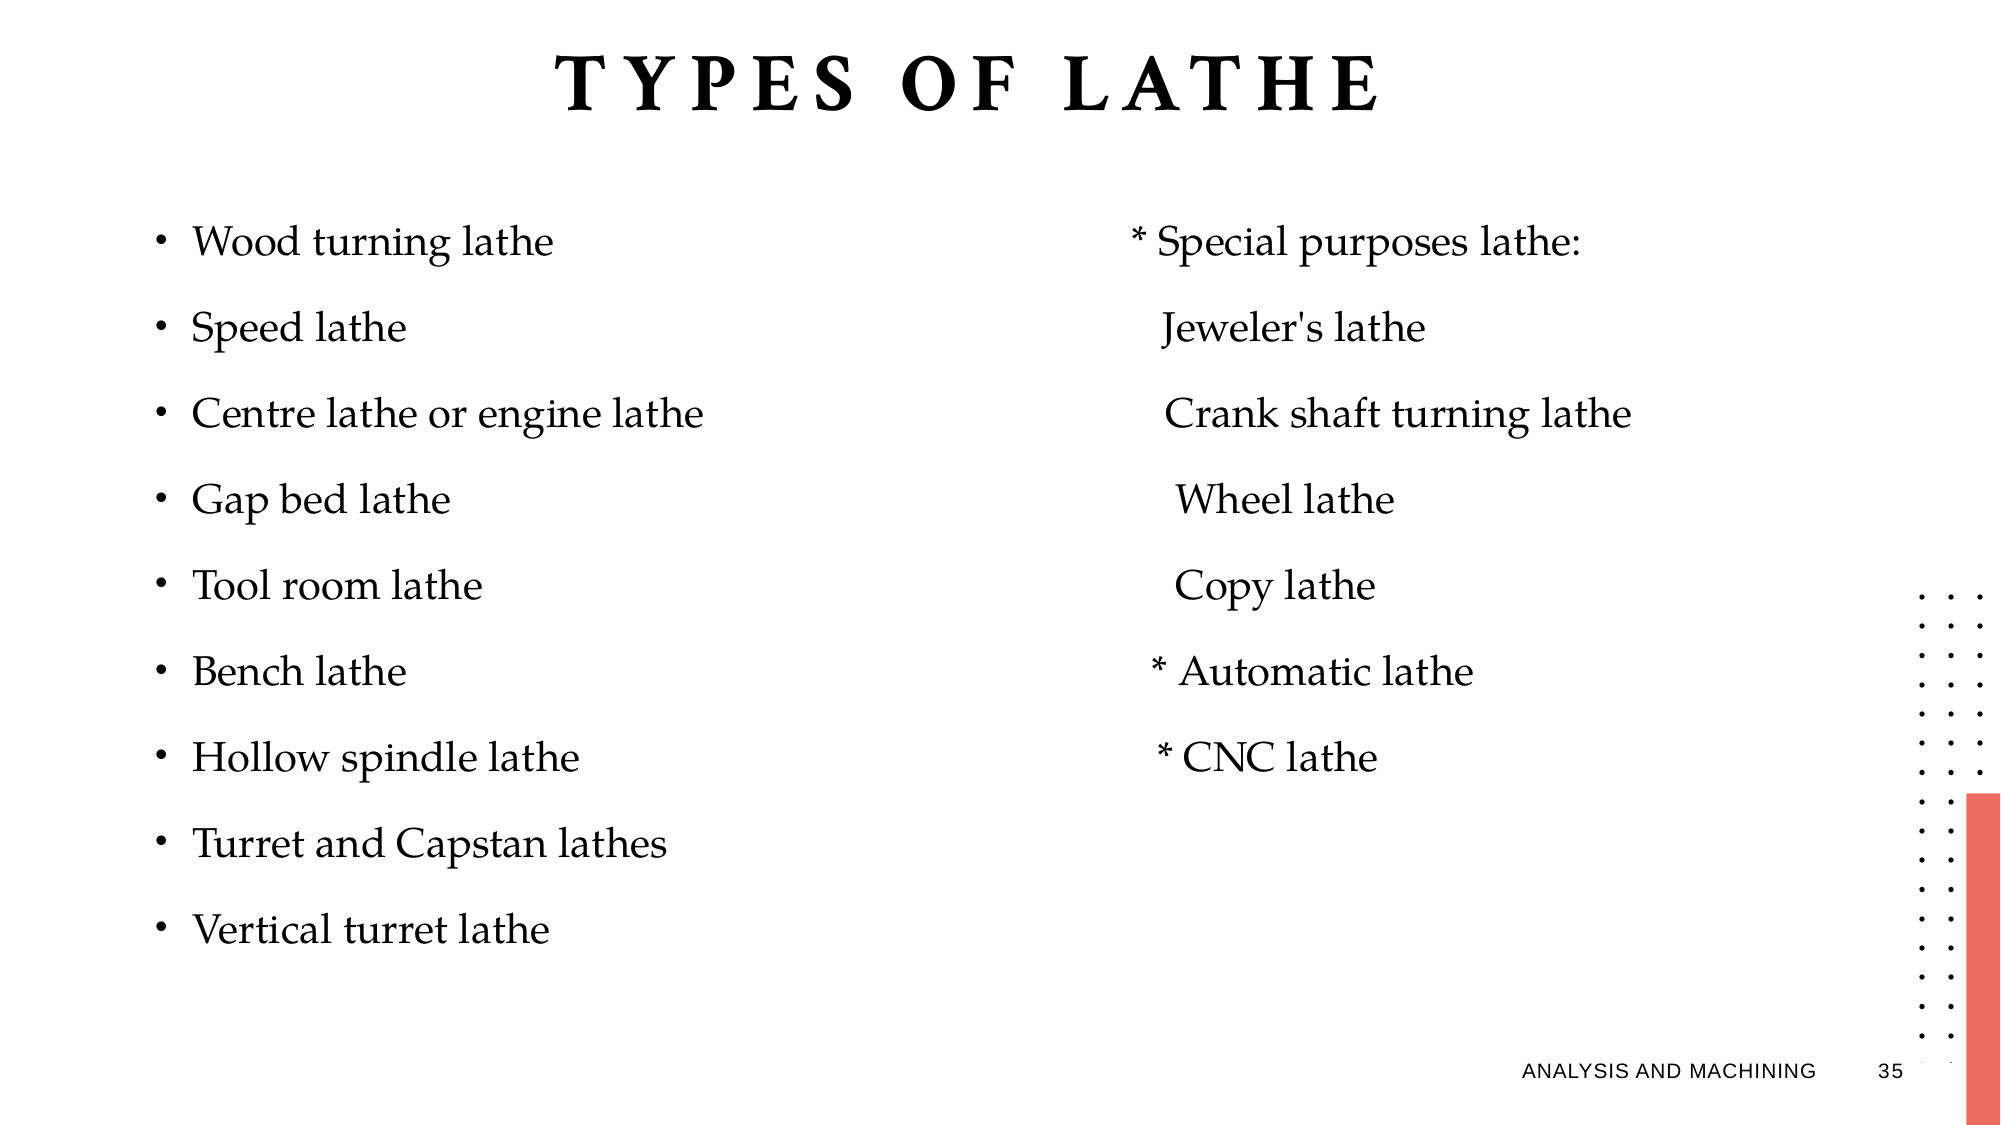

# Types of lathe
Wood turning lathe                                                       * Special purposes lathe:
Speed lathe                                                                        Jeweler's lathe
Centre lathe or engine lathe                                            Crank shaft turning lathe
Gap bed lathe                                                                     Wheel lathe
Tool room lathe                                                                  Copy lathe
Bench lathe                                                                       * Automatic lathe
Hollow spindle lathe                                                       * CNC lathe
Turret and Capstan lathes
Vertical turret lathe

ANALYSIS AND MACHINING
35